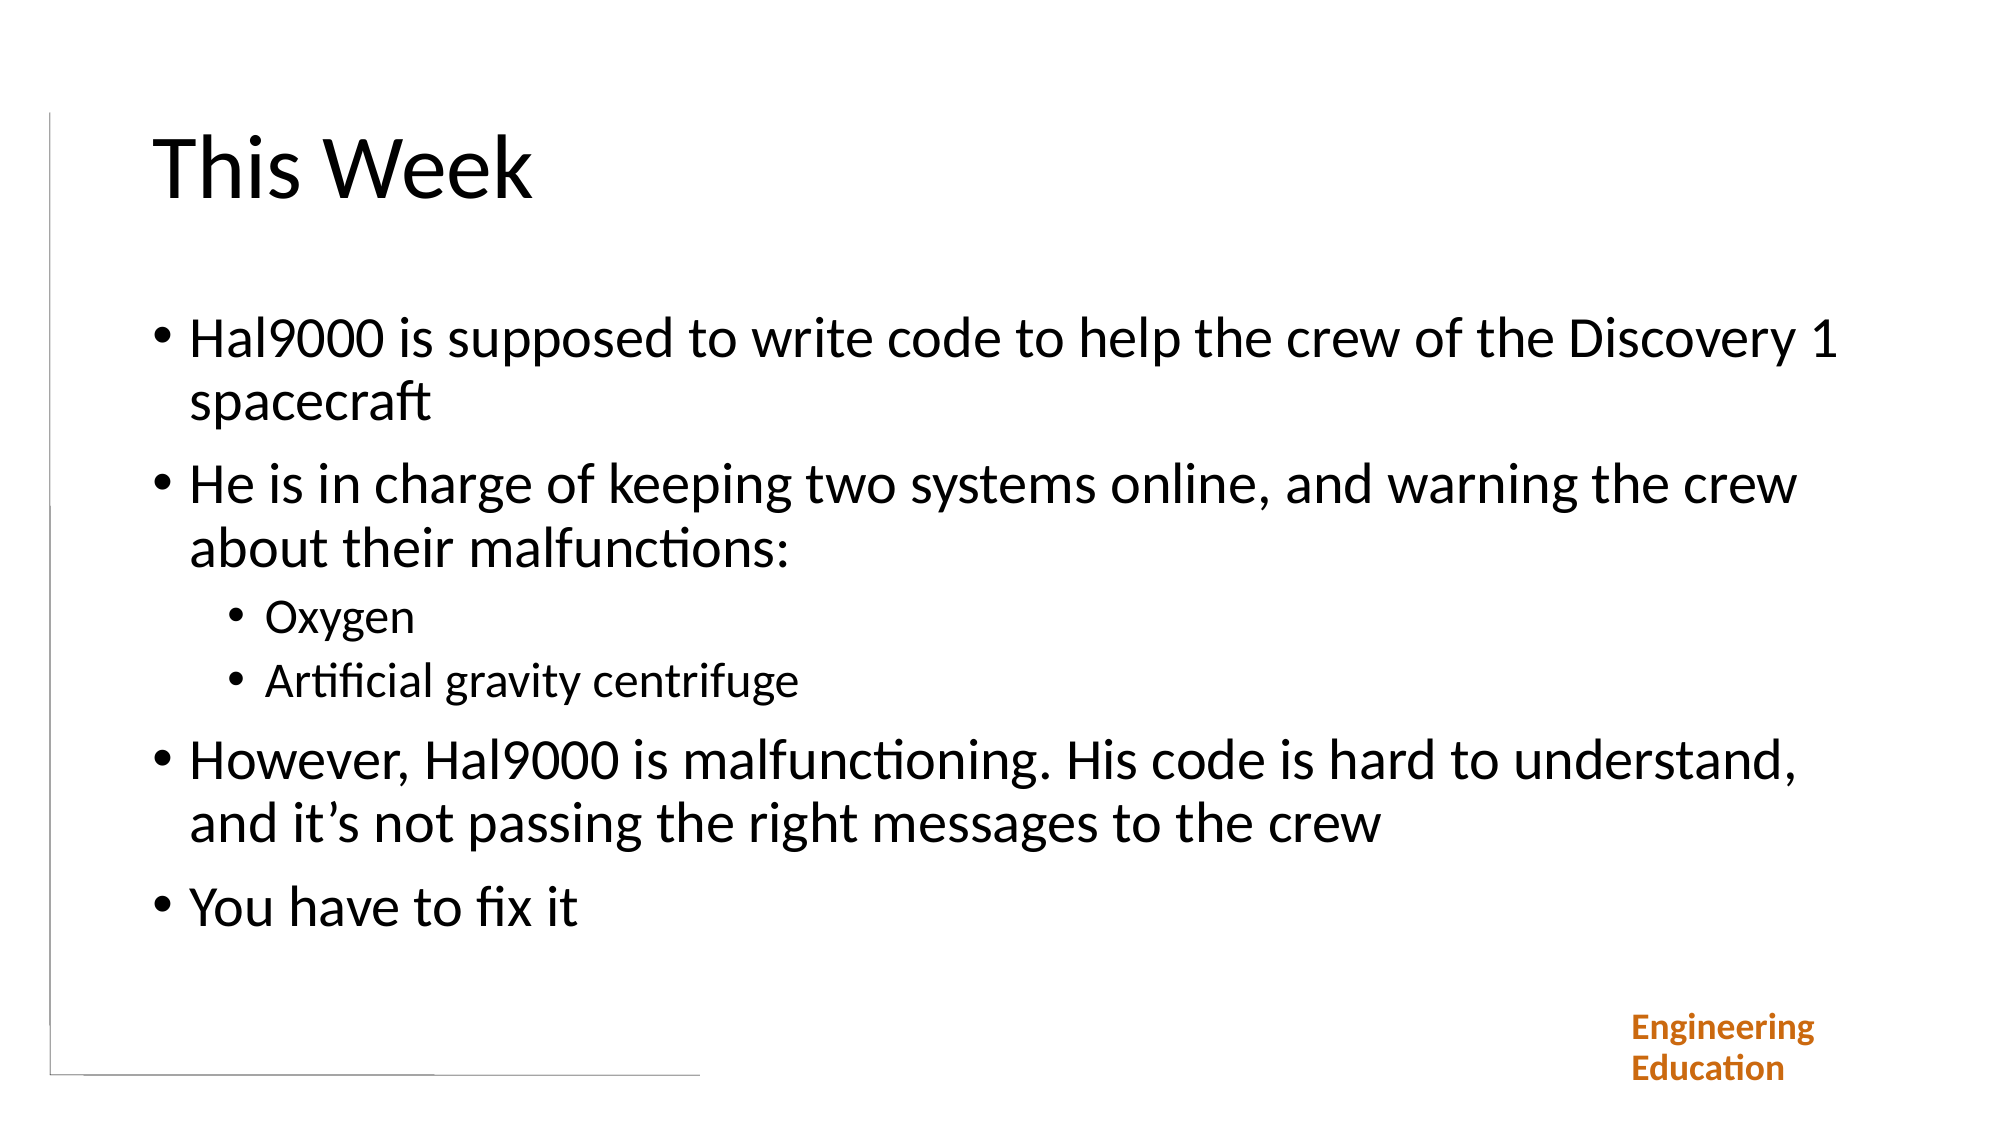

# This Week
Hal9000 is supposed to write code to help the crew of the Discovery 1 spacecraft
He is in charge of keeping two systems online, and warning the crew about their malfunctions:
Oxygen
Artificial gravity centrifuge
However, Hal9000 is malfunctioning. His code is hard to understand, and it’s not passing the right messages to the crew
You have to fix it